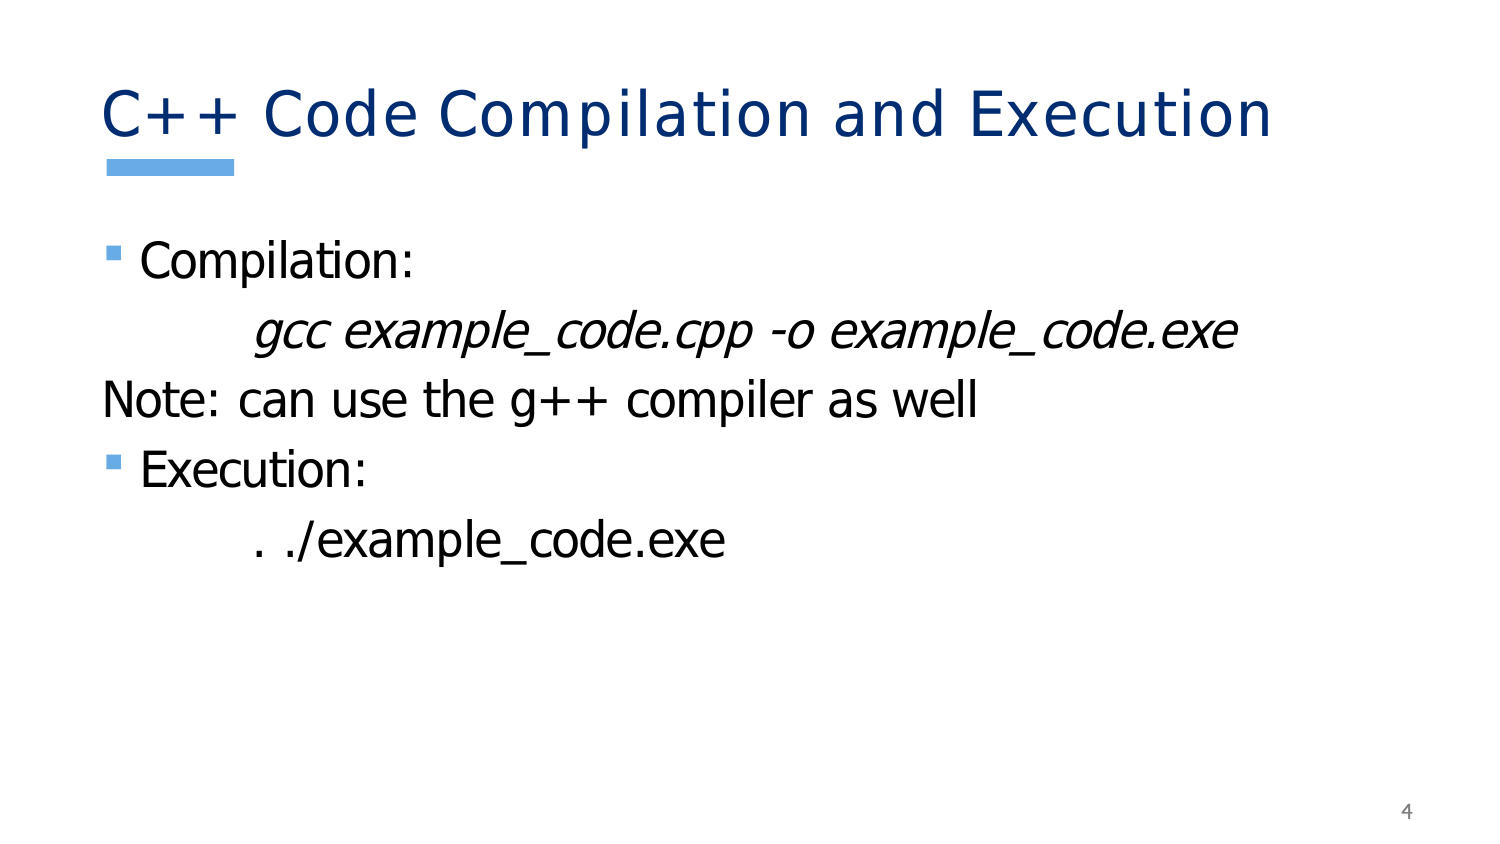

# C++ Code Compilation and Execution
Compilation:
	gcc example_code.cpp -o example_code.exe
Note: can use the g++ compiler as well
Execution:
	. ./example_code.exe